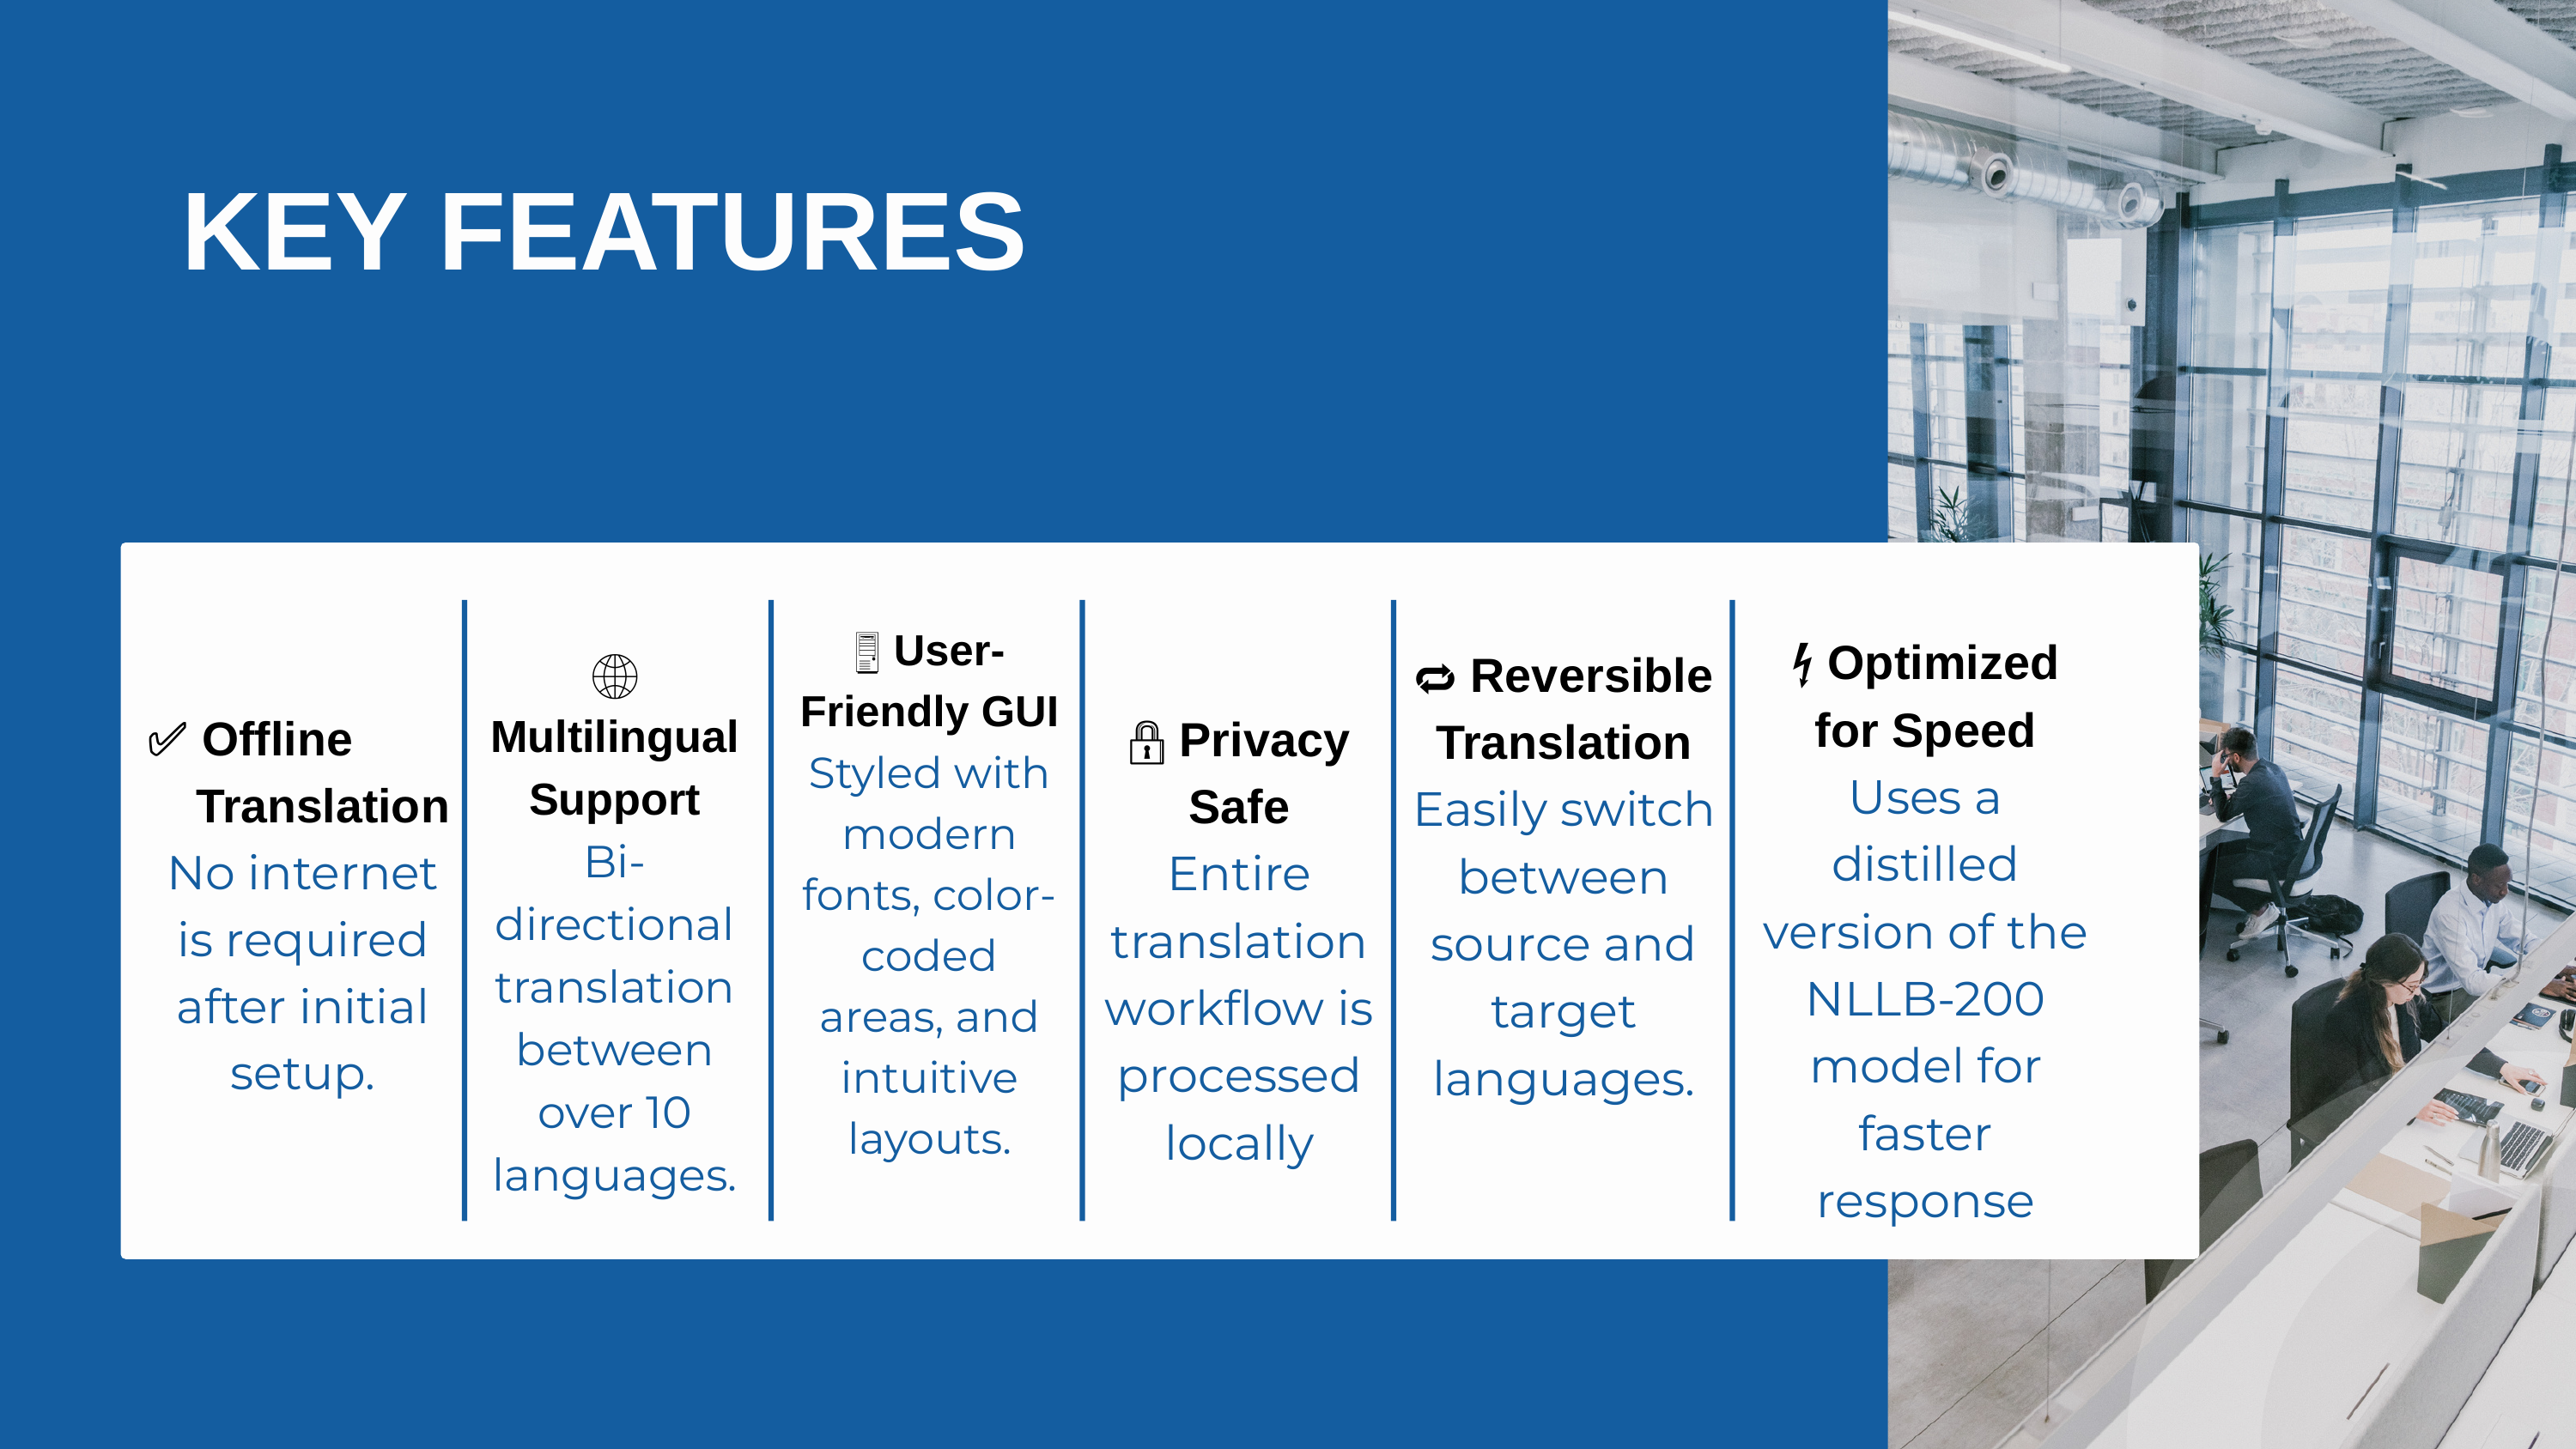

KEY FEATURES

🖥️ User-Friendly GUI
Styled with modern fonts, color-coded areas, and intuitive layouts.

⚡ Optimized for Speed Uses a distilled version of the NLLB-200 model for faster response

🔁 Reversible Translation Easily switch between source and target languages.

🌐 Multilingual Support
Bi-directional translation between over 10 languages.

✅ Offline            Translation
No internet is required after initial setup.

🔒 Privacy Safe
Entire translation workflow is processed locally